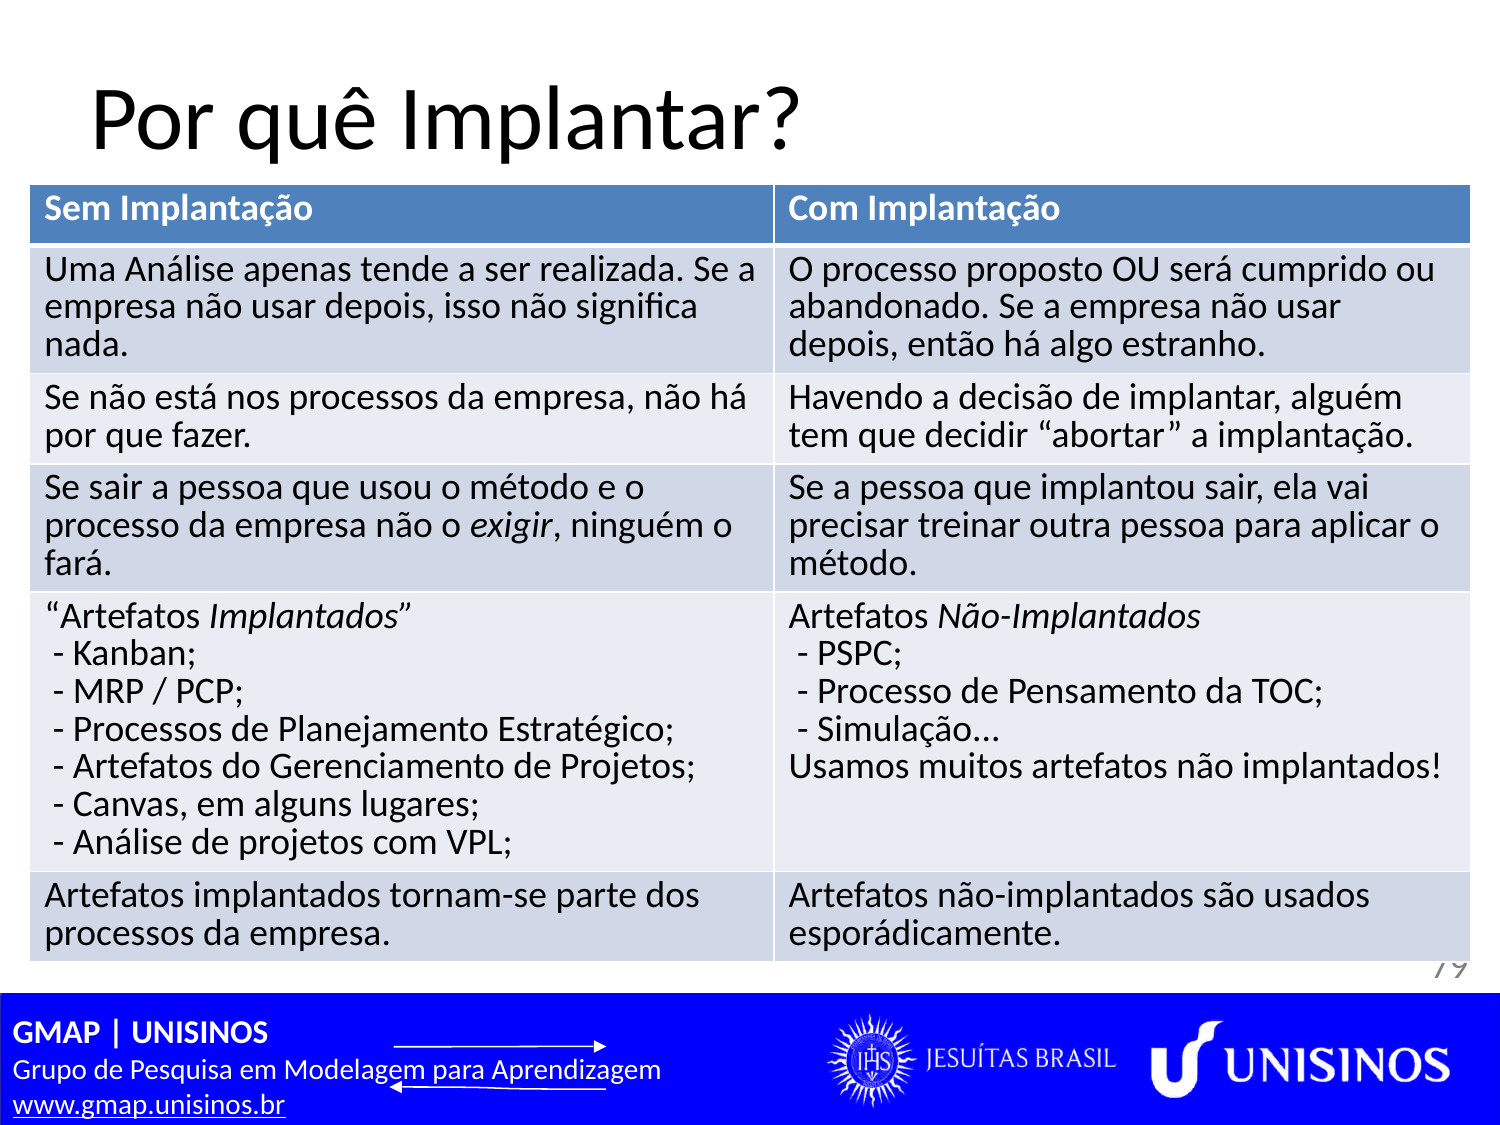

# Por quê Implantar?
| Sem Implantação | Com Implantação |
| --- | --- |
| Uma Análise apenas tende a ser realizada. Se a empresa não usar depois, isso não significa nada. | O processo proposto OU será cumprido ou abandonado. Se a empresa não usar depois, então há algo estranho. |
| Se não está nos processos da empresa, não há por que fazer. | Havendo a decisão de implantar, alguém tem que decidir “abortar” a implantação. |
| Se sair a pessoa que usou o método e o processo da empresa não o exigir, ninguém o fará. | Se a pessoa que implantou sair, ela vai precisar treinar outra pessoa para aplicar o método. |
| “Artefatos Implantados” - Kanban; - MRP / PCP; - Processos de Planejamento Estratégico; - Artefatos do Gerenciamento de Projetos; - Canvas, em alguns lugares; - Análise de projetos com VPL; | Artefatos Não-Implantados - PSPC; - Processo de Pensamento da TOC; - Simulação... Usamos muitos artefatos não implantados! |
| Artefatos implantados tornam-se parte dos processos da empresa. | Artefatos não-implantados são usados esporádicamente. |